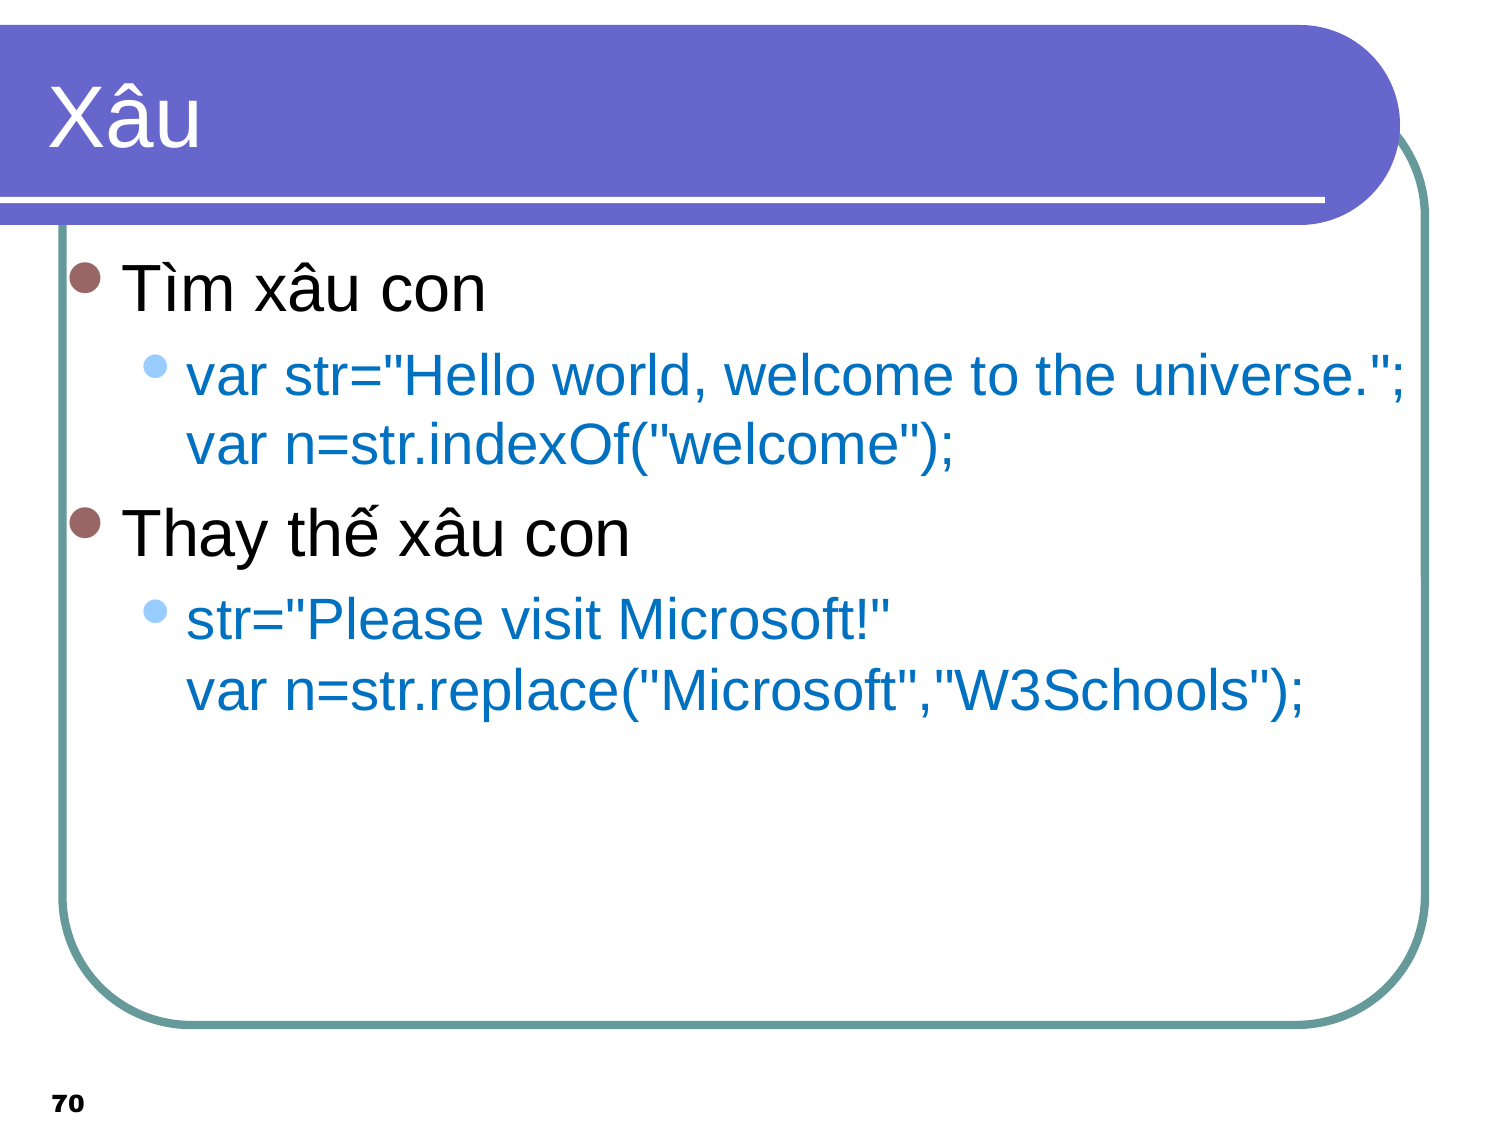

# Xâu
Tìm xâu con
var str="Hello world, welcome to the universe.";
var n=str.indexOf("welcome");
Thay thế xâu con
str="Please visit Microsoft!"
var n=str.replace("Microsoft","W3Schools");
70